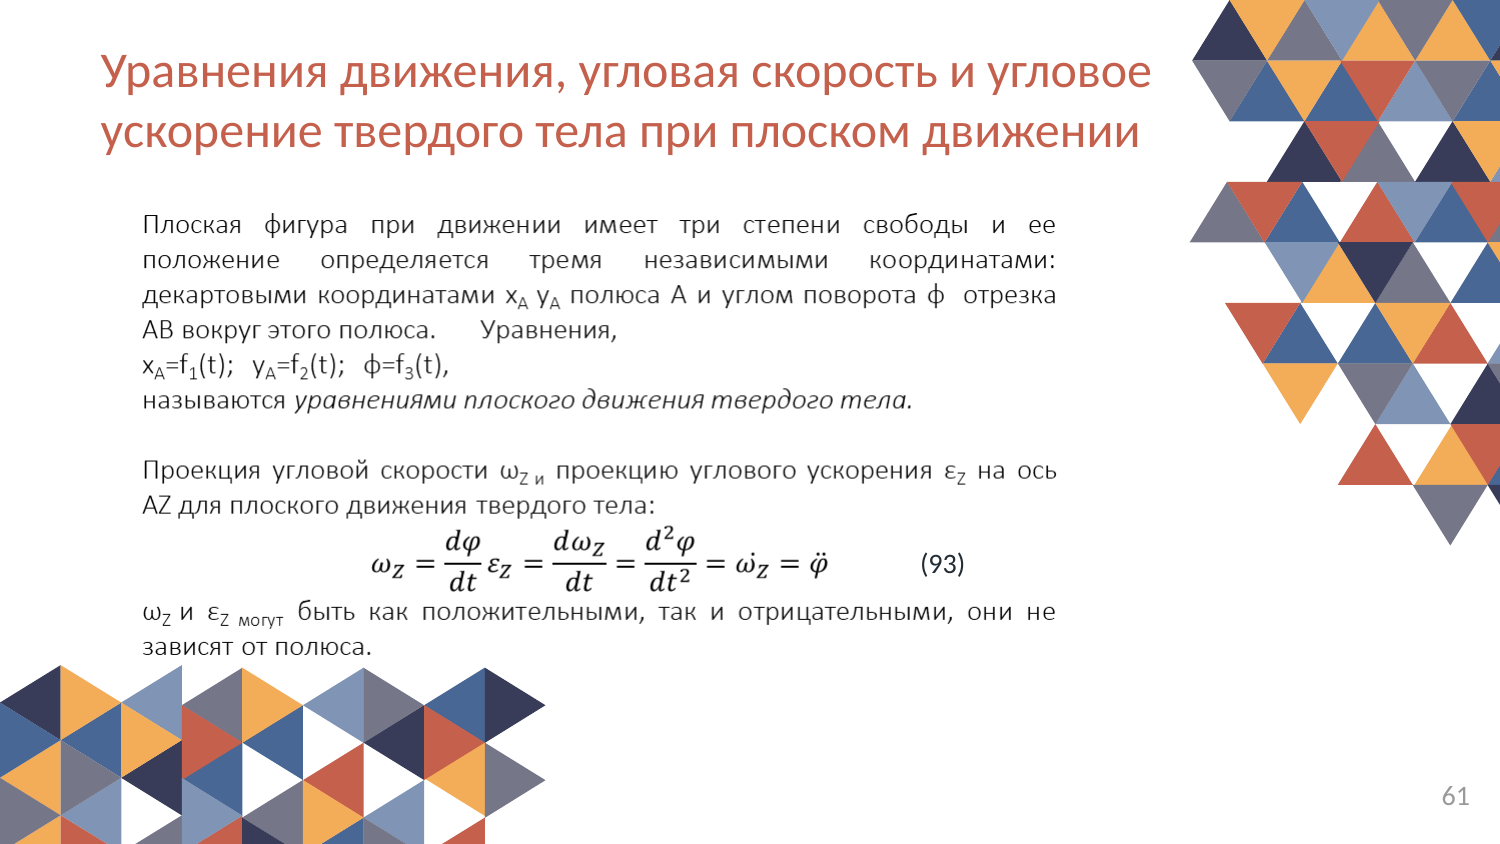

Уравнения движения, угловая скорость и угловое ускорение твердого тела при плоском движении

(93)

61